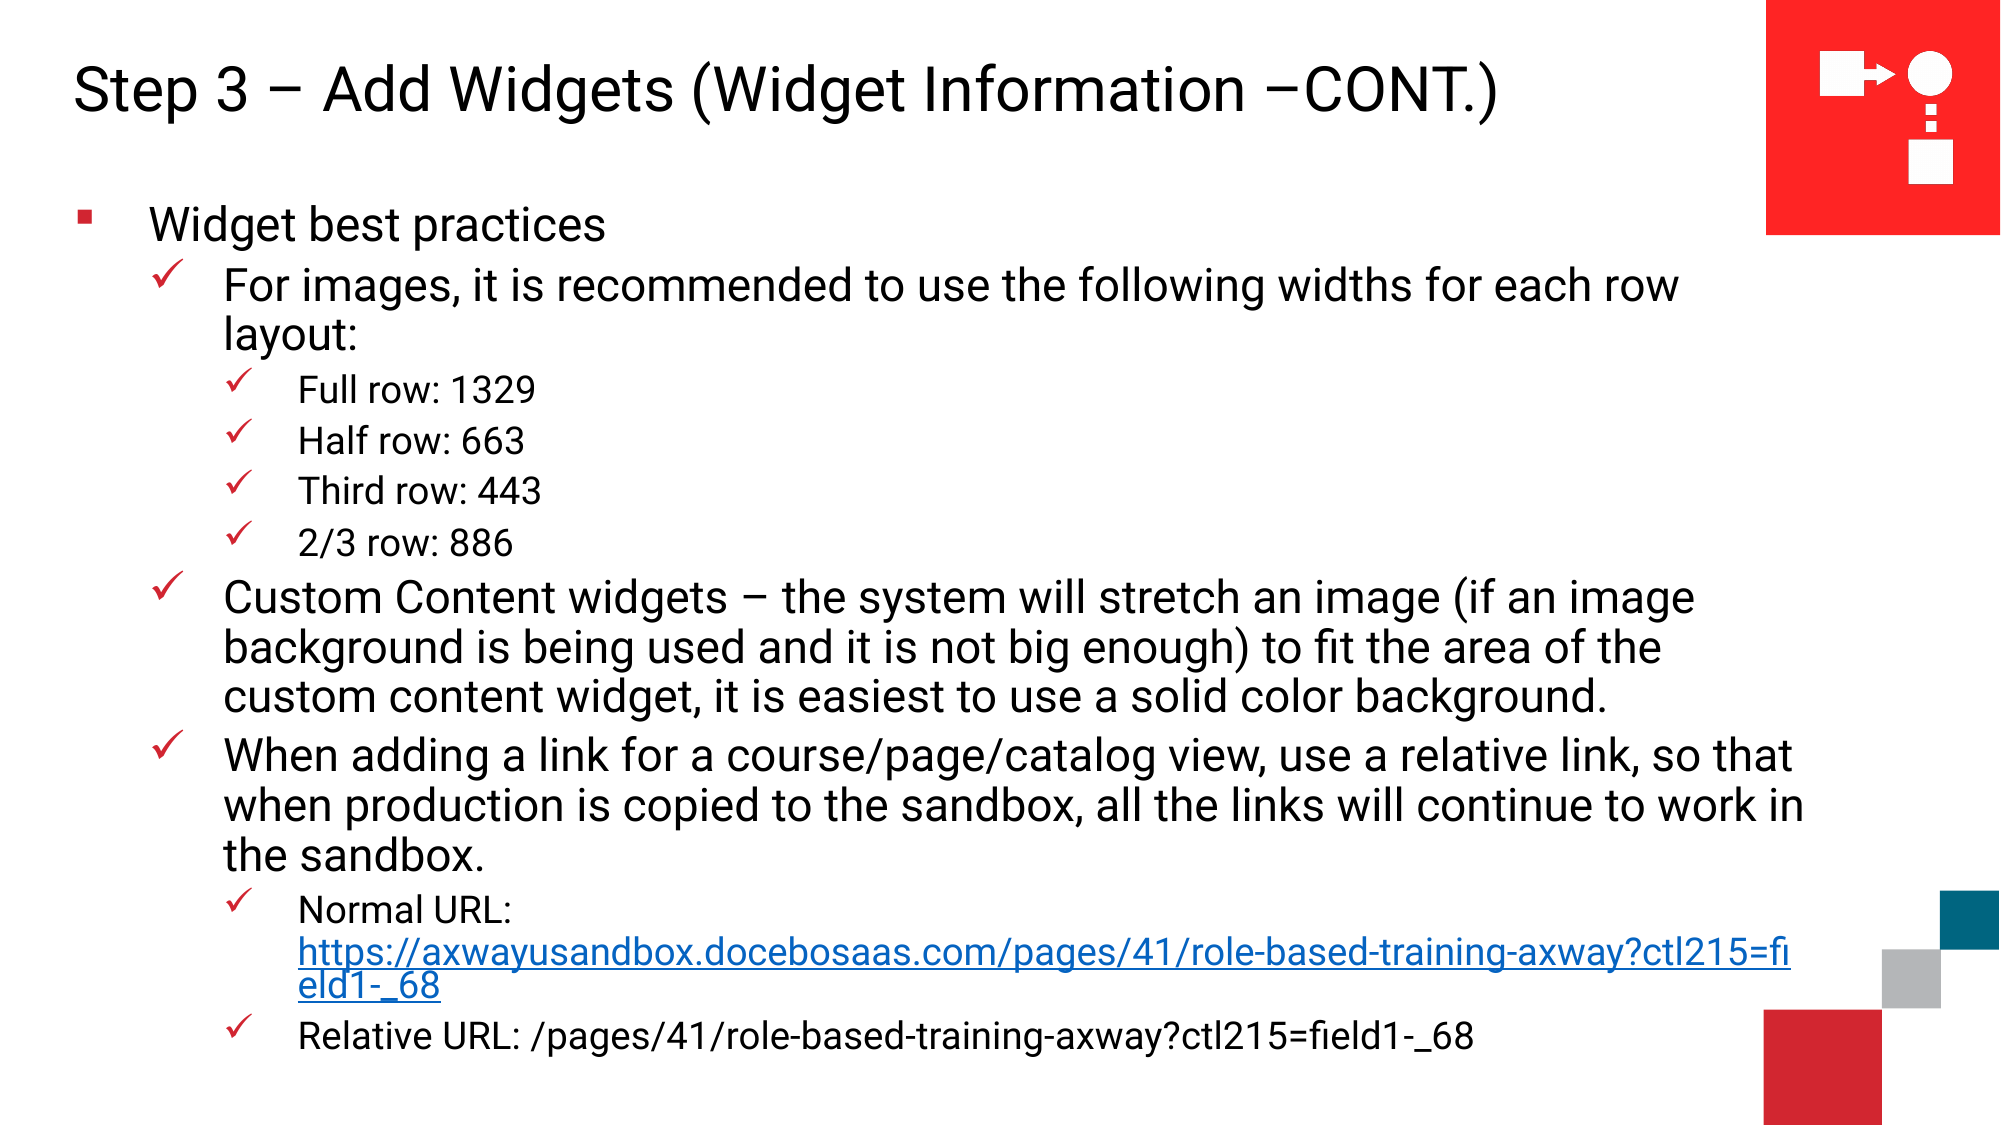

# Step 3 – Add Widgets (Widget Information –CONT.)
Widget best practices
For images, it is recommended to use the following widths for each row layout:
Full row: 1329
Half row: 663
Third row: 443
2/3 row: 886
Custom Content widgets – the system will stretch an image (if an image background is being used and it is not big enough) to fit the area of the custom content widget, it is easiest to use a solid color background.
When adding a link for a course/page/catalog view, use a relative link, so that when production is copied to the sandbox, all the links will continue to work in the sandbox.
Normal URL: https://axwayusandbox.docebosaas.com/pages/41/role-based-training-axway?ctl215=field1-_68
Relative URL: /pages/41/role-based-training-axway?ctl215=field1-_68